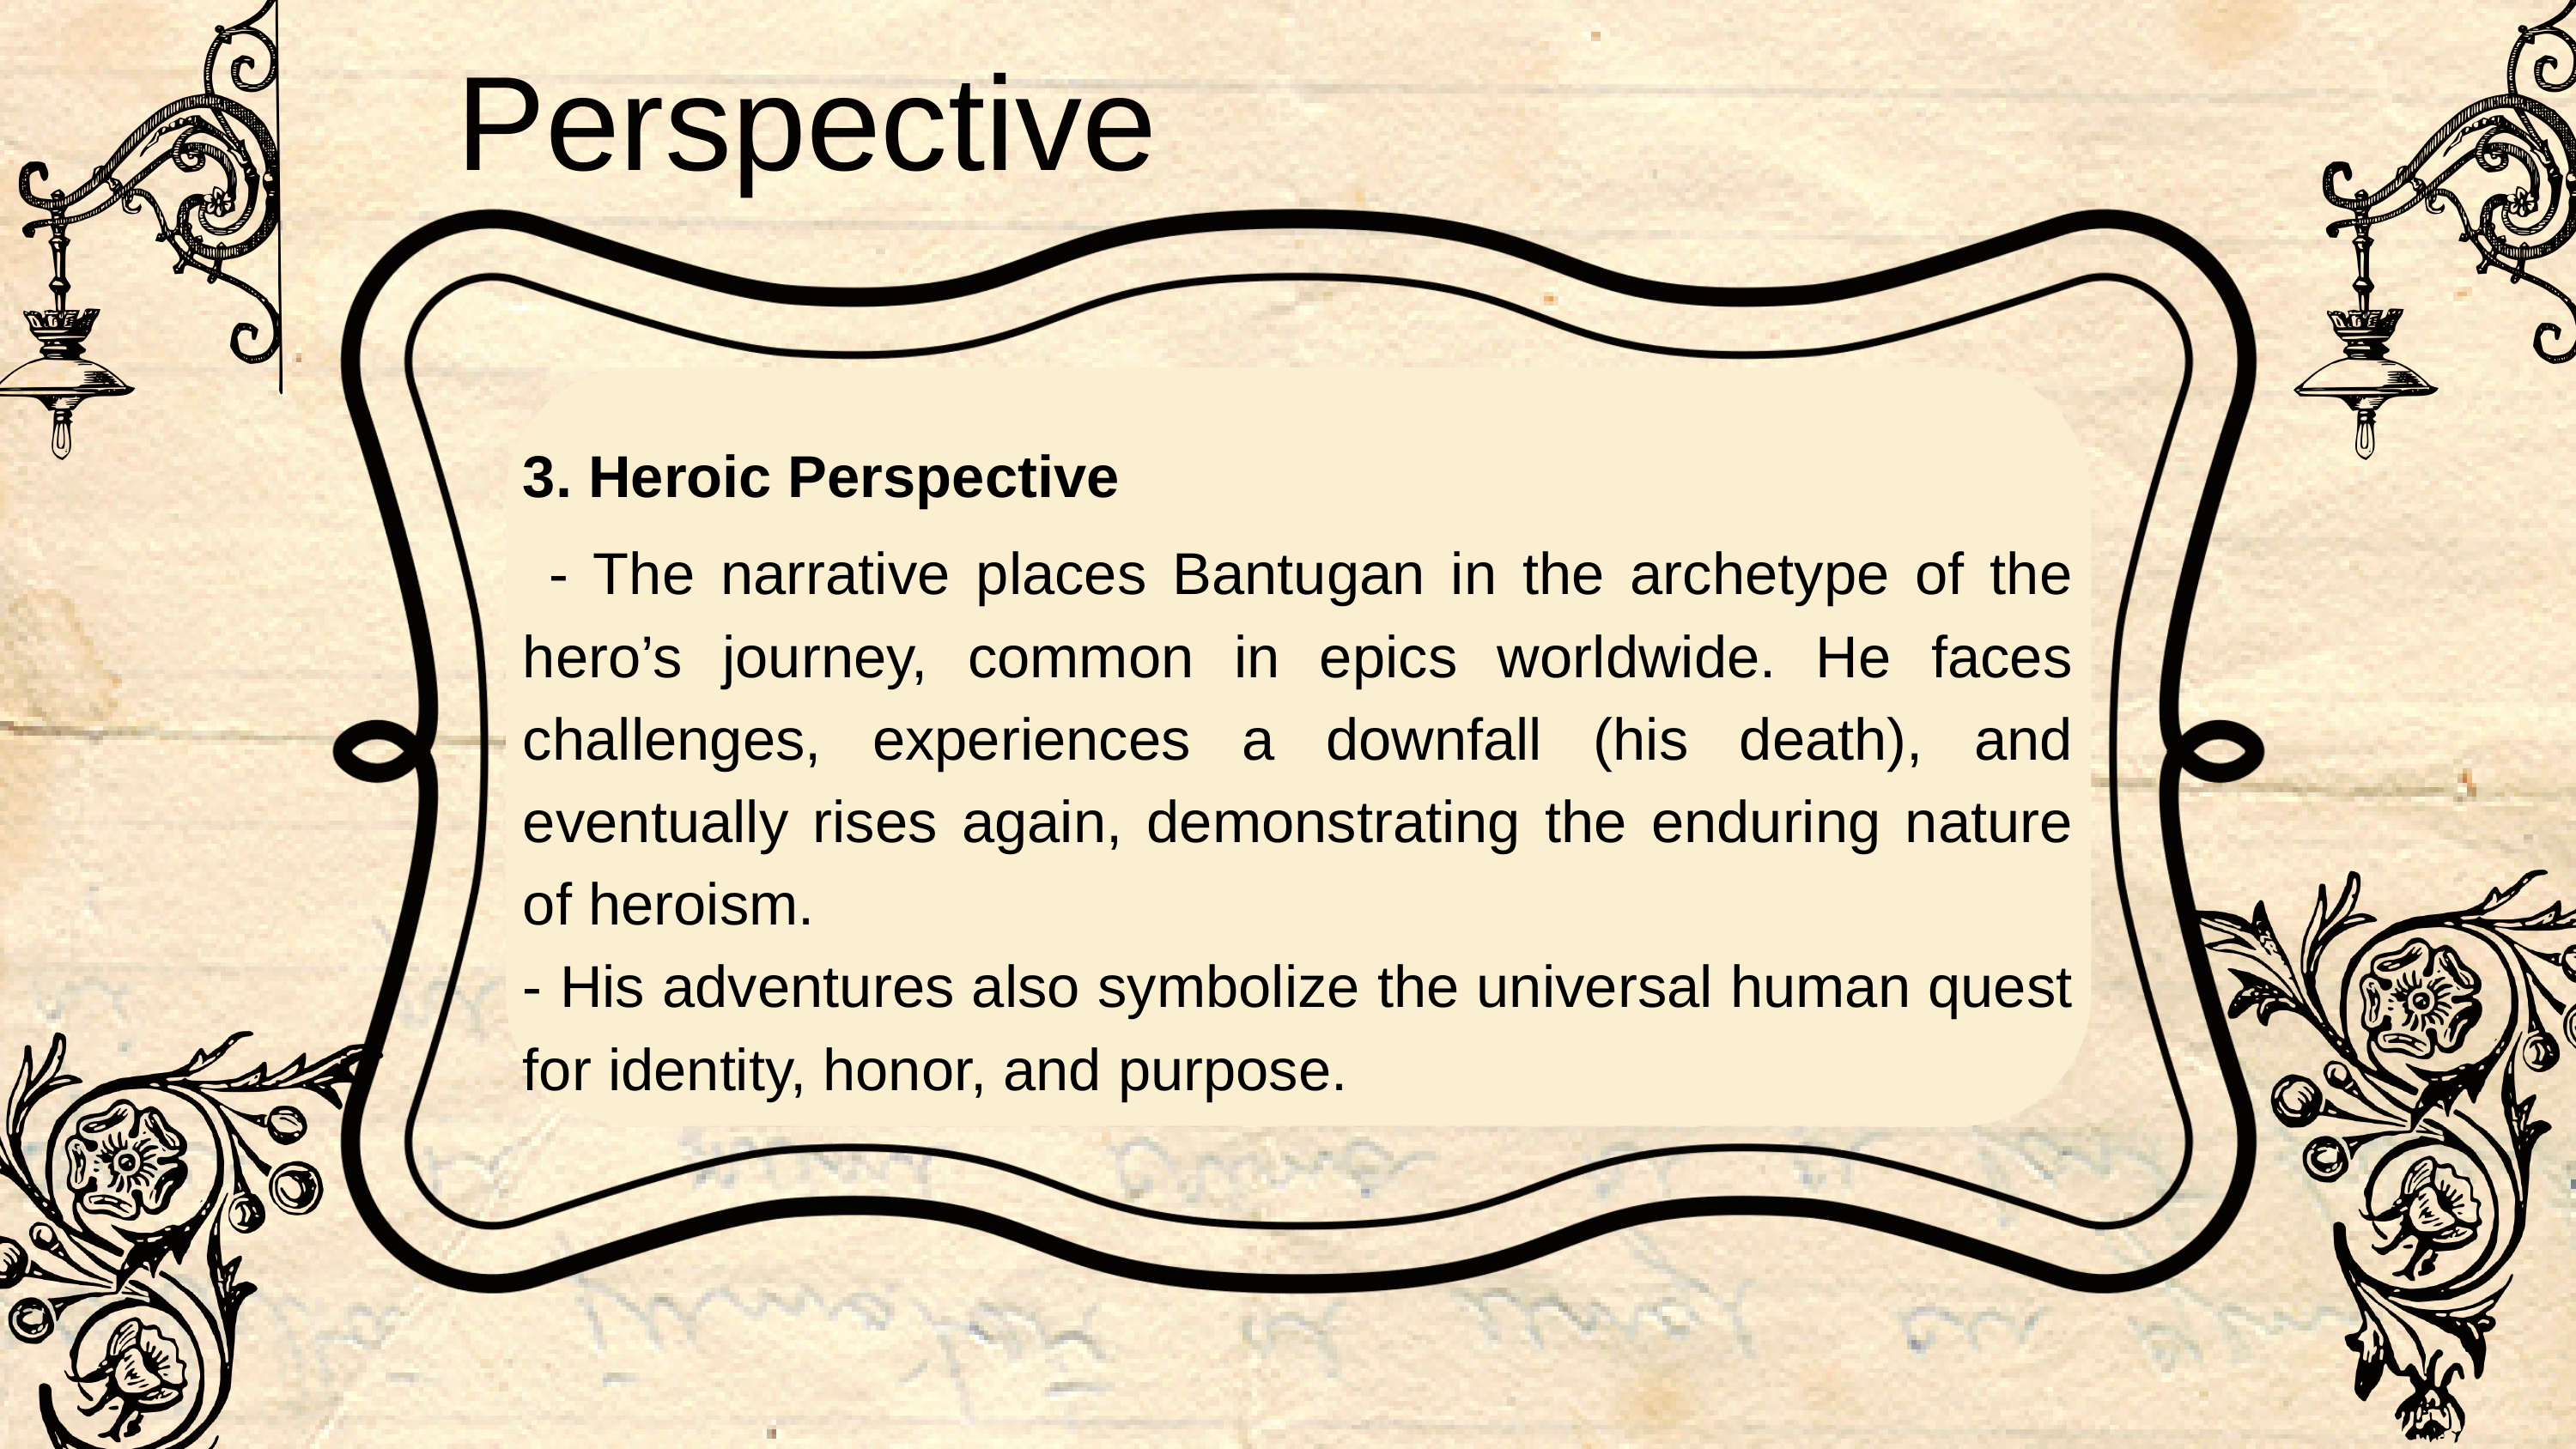

Perspective

3. Heroic Perspective
 - The narrative places Bantugan in the archetype of the hero’s journey, common in epics worldwide. He faces challenges, experiences a downfall (his death), and eventually rises again, demonstrating the enduring nature of heroism.
- His adventures also symbolize the universal human quest for identity, honor, and purpose.